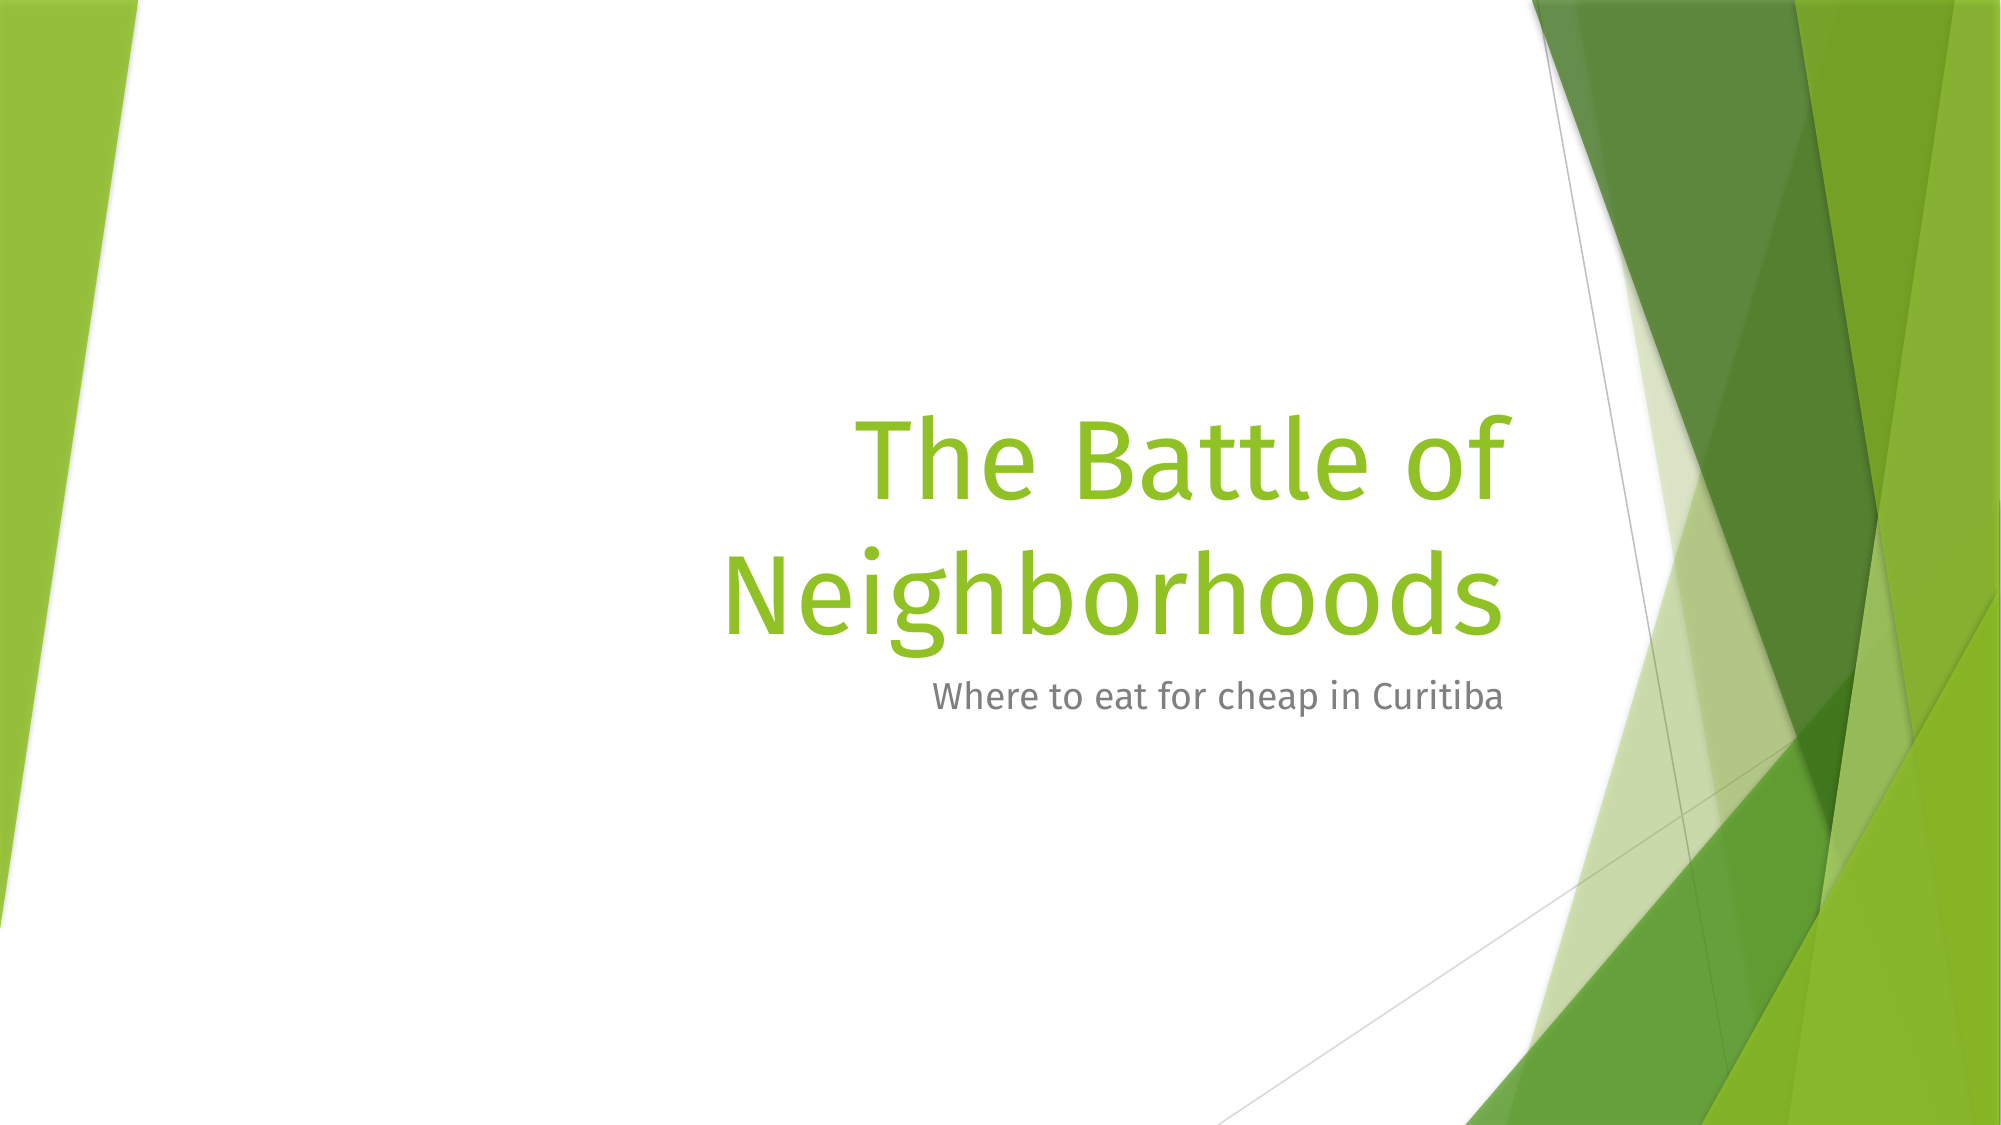

# The Battle of Neighborhoods
Where to eat for cheap in Curitiba